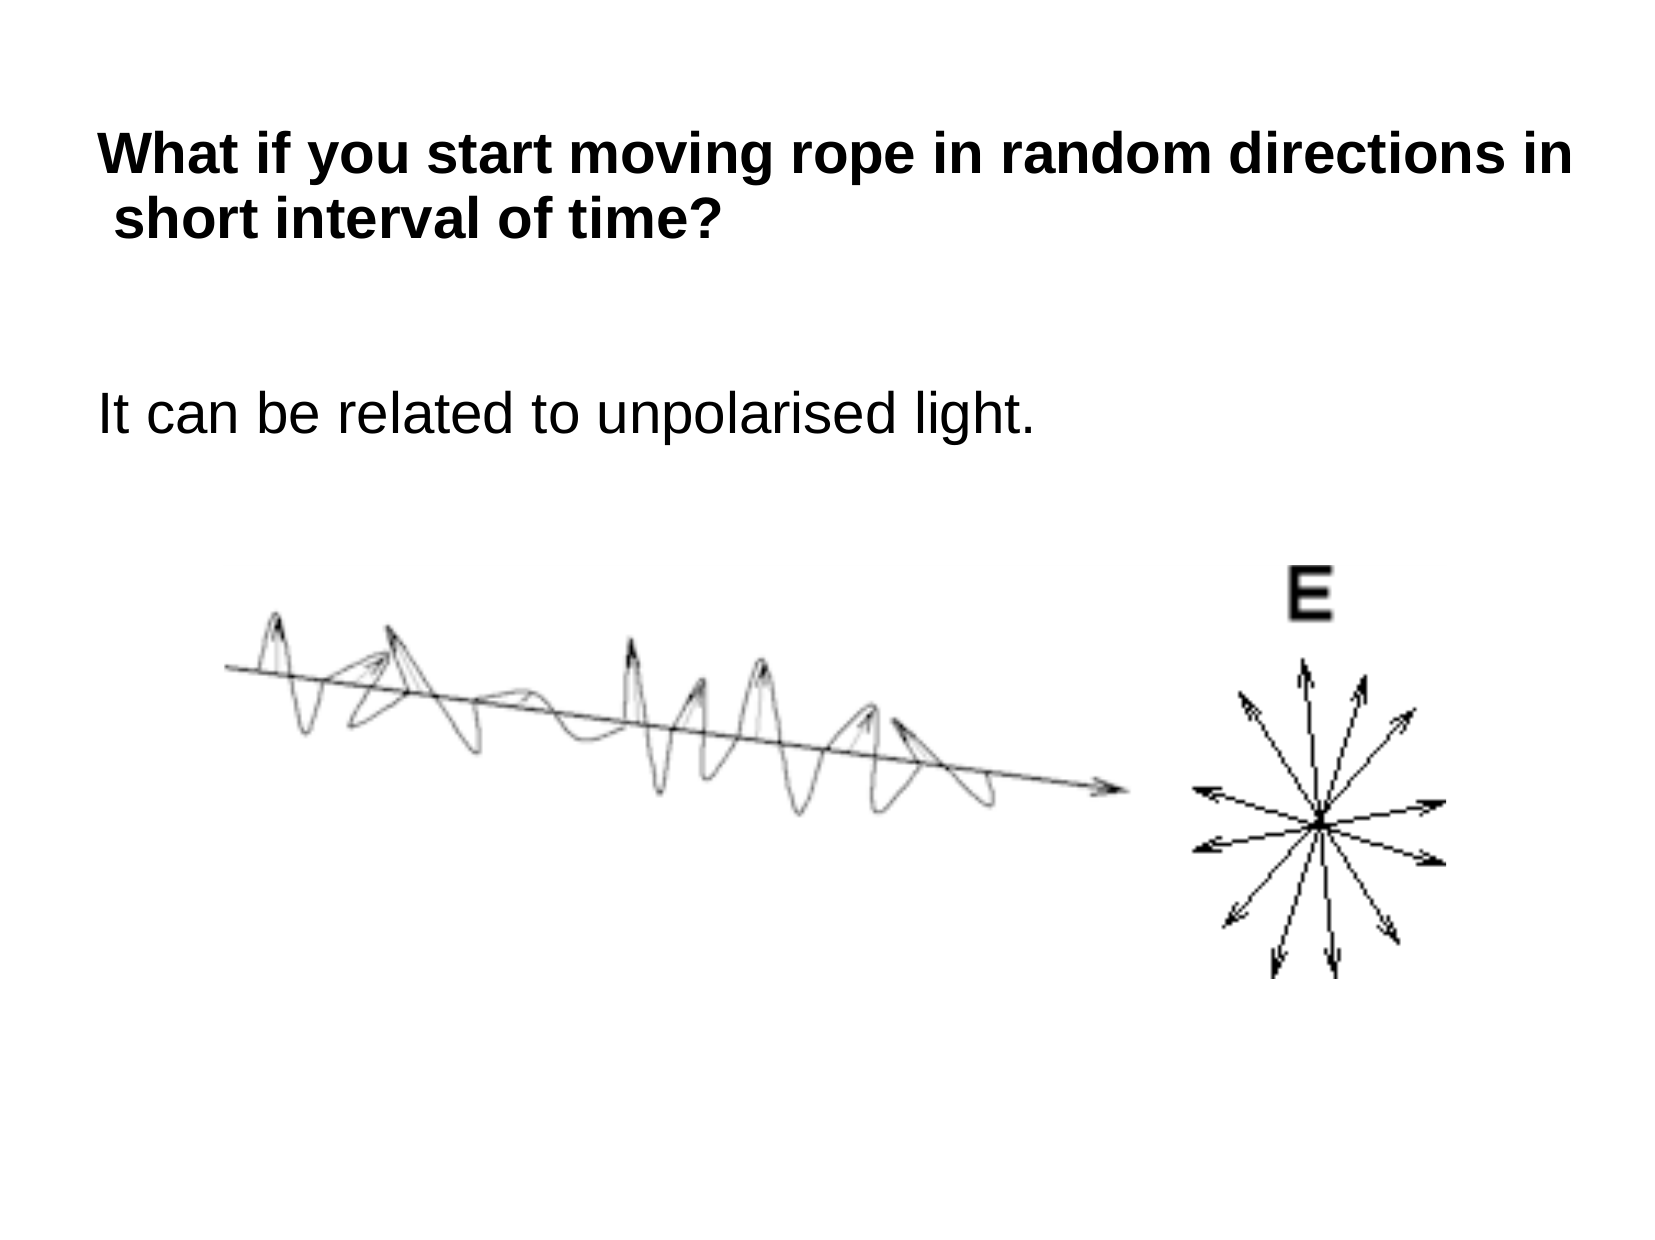

# What if you start moving rope in random directions in  short interval of time?
It can be related to unpolarised light.